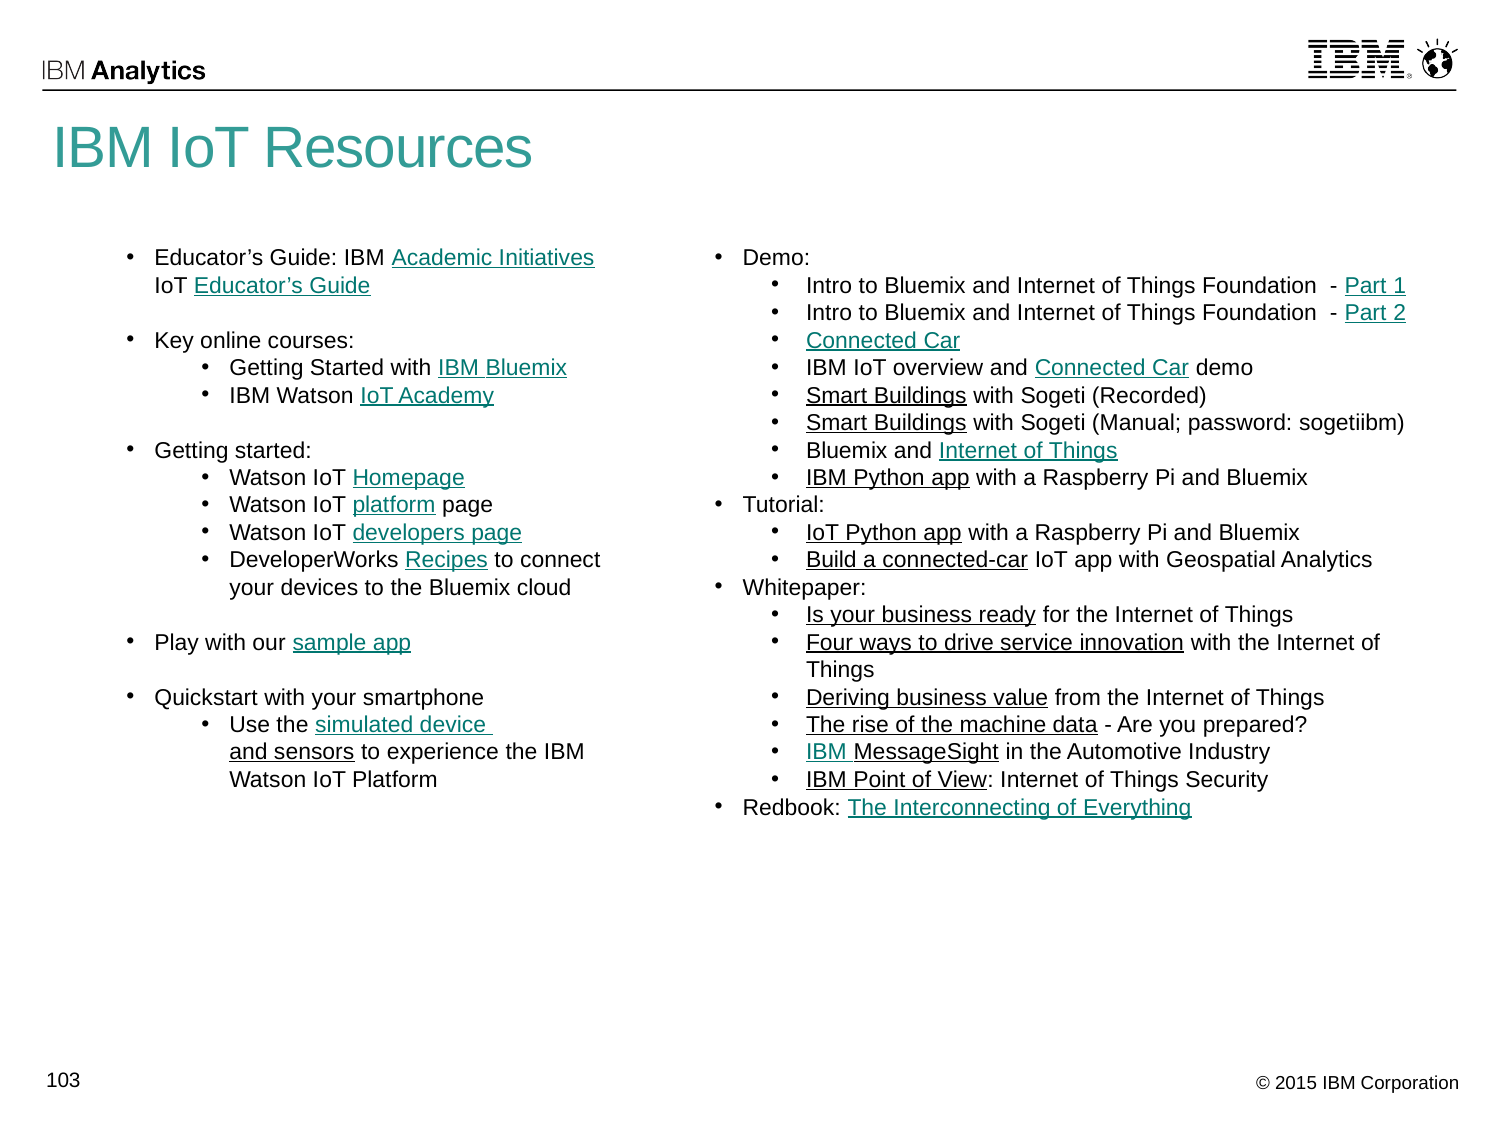

IBM IoT Resources
Educator’s Guide: IBM Academic Initiatives IoT Educator’s Guide

Key online courses:
Getting Started with IBM Bluemix
IBM Watson IoT Academy

Getting started:
Watson IoT Homepage
Watson IoT platform page
Watson IoT developers page
DeveloperWorks Recipes to connect your devices to the Bluemix cloud

Play with our sample app

Quickstart with your smartphone
Use the simulated device and sensors to experience the IBM Watson IoT Platform

Demo:
Intro to Bluemix and Internet of Things Foundation  - Part 1
Intro to Bluemix and Internet of Things Foundation  - Part 2
Connected Car
IBM IoT overview and Connected Car demo
Smart Buildings with Sogeti (Recorded)
Smart Buildings with Sogeti (Manual; password: sogetiibm)
Bluemix and Internet of Things
IBM Python app with a Raspberry Pi and Bluemix
Tutorial:
IoT Python app with a Raspberry Pi and Bluemix
Build a connected-car IoT app with Geospatial Analytics
Whitepaper:
Is your business ready for the Internet of Things
Four ways to drive service innovation with the Internet of Things
Deriving business value from the Internet of Things
The rise of the machine data - Are you prepared?
IBM MessageSight in the Automotive Industry
IBM Point of View: Internet of Things Security
Redbook: The Interconnecting of Everything